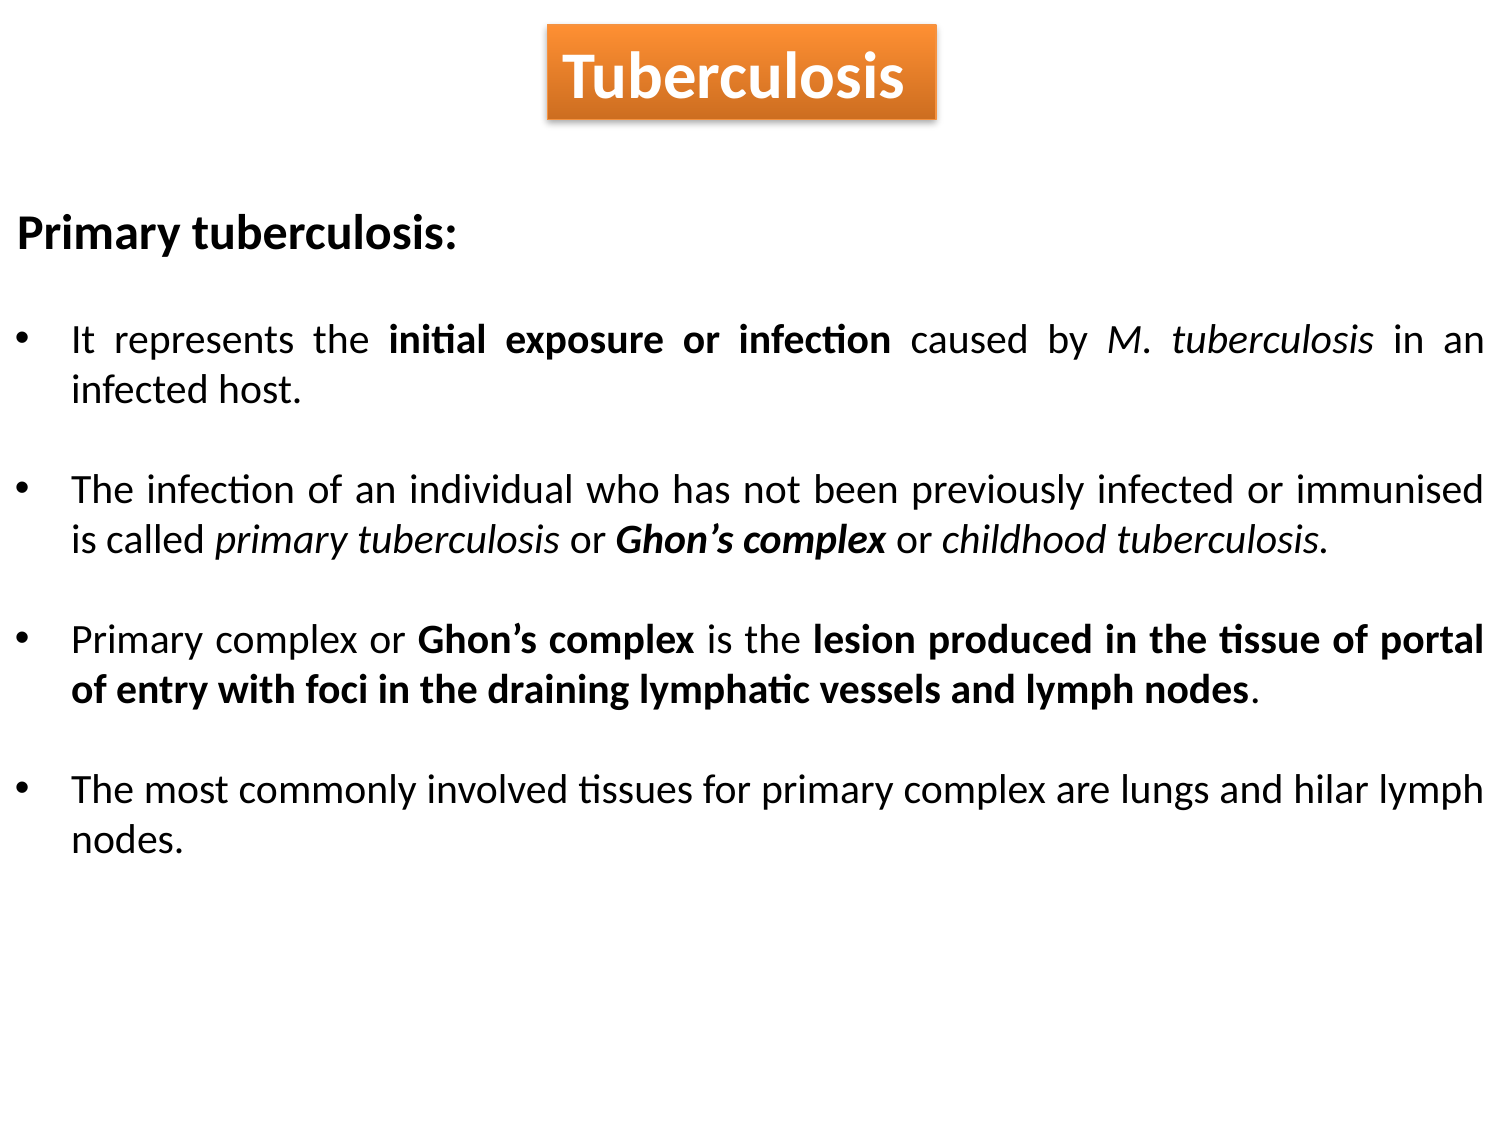

Tuberculosis
Primary tuberculosis:
It represents the initial exposure or infection caused by M. tuberculosis in an infected host.

The infection of an individual who has not been previously infected or immunised is called primary tuberculosis or Ghon’s complex or childhood tuberculosis.

Primary complex or Ghon’s complex is the lesion produced in the tissue of portal of entry with foci in the draining lymphatic vessels and lymph nodes.

The most commonly involved tissues for primary complex are lungs and hilar lymph nodes.